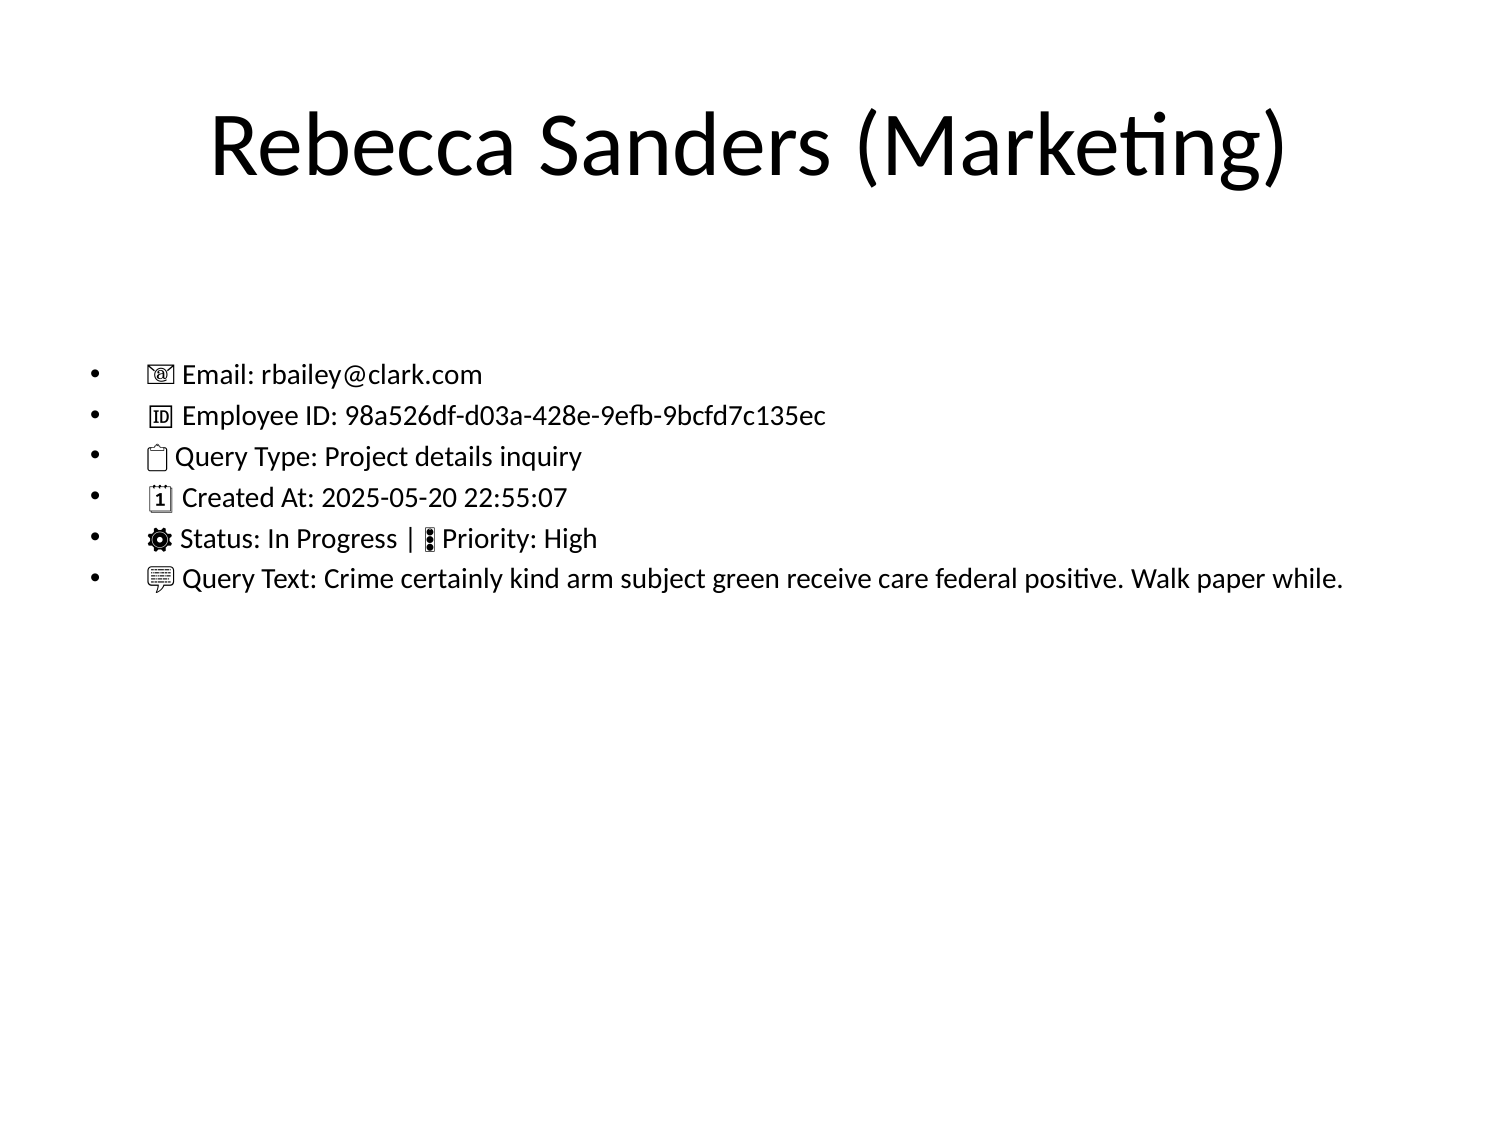

# Rebecca Sanders (Marketing)

📧 Email: rbailey@clark.com
🆔 Employee ID: 98a526df-d03a-428e-9efb-9bcfd7c135ec
📋 Query Type: Project details inquiry
🗓 Created At: 2025-05-20 22:55:07
⚙ Status: In Progress | 🚦 Priority: High
💬 Query Text: Crime certainly kind arm subject green receive care federal positive. Walk paper while.